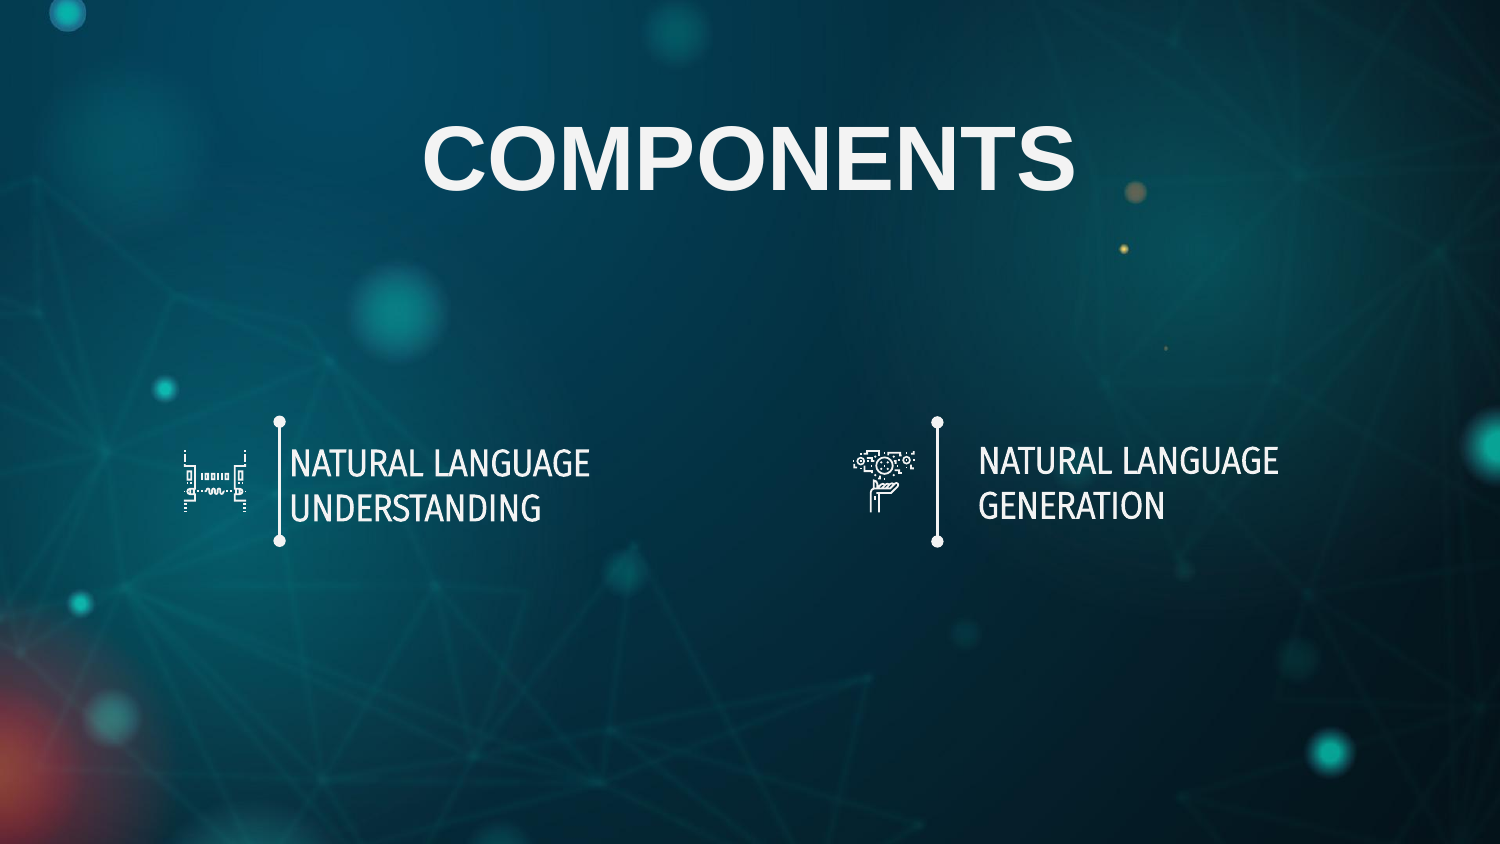

# COMPONENTS
NATURAL LANGUAGE GENERATION
NATURAL LANGUAGE UNDERSTANDING